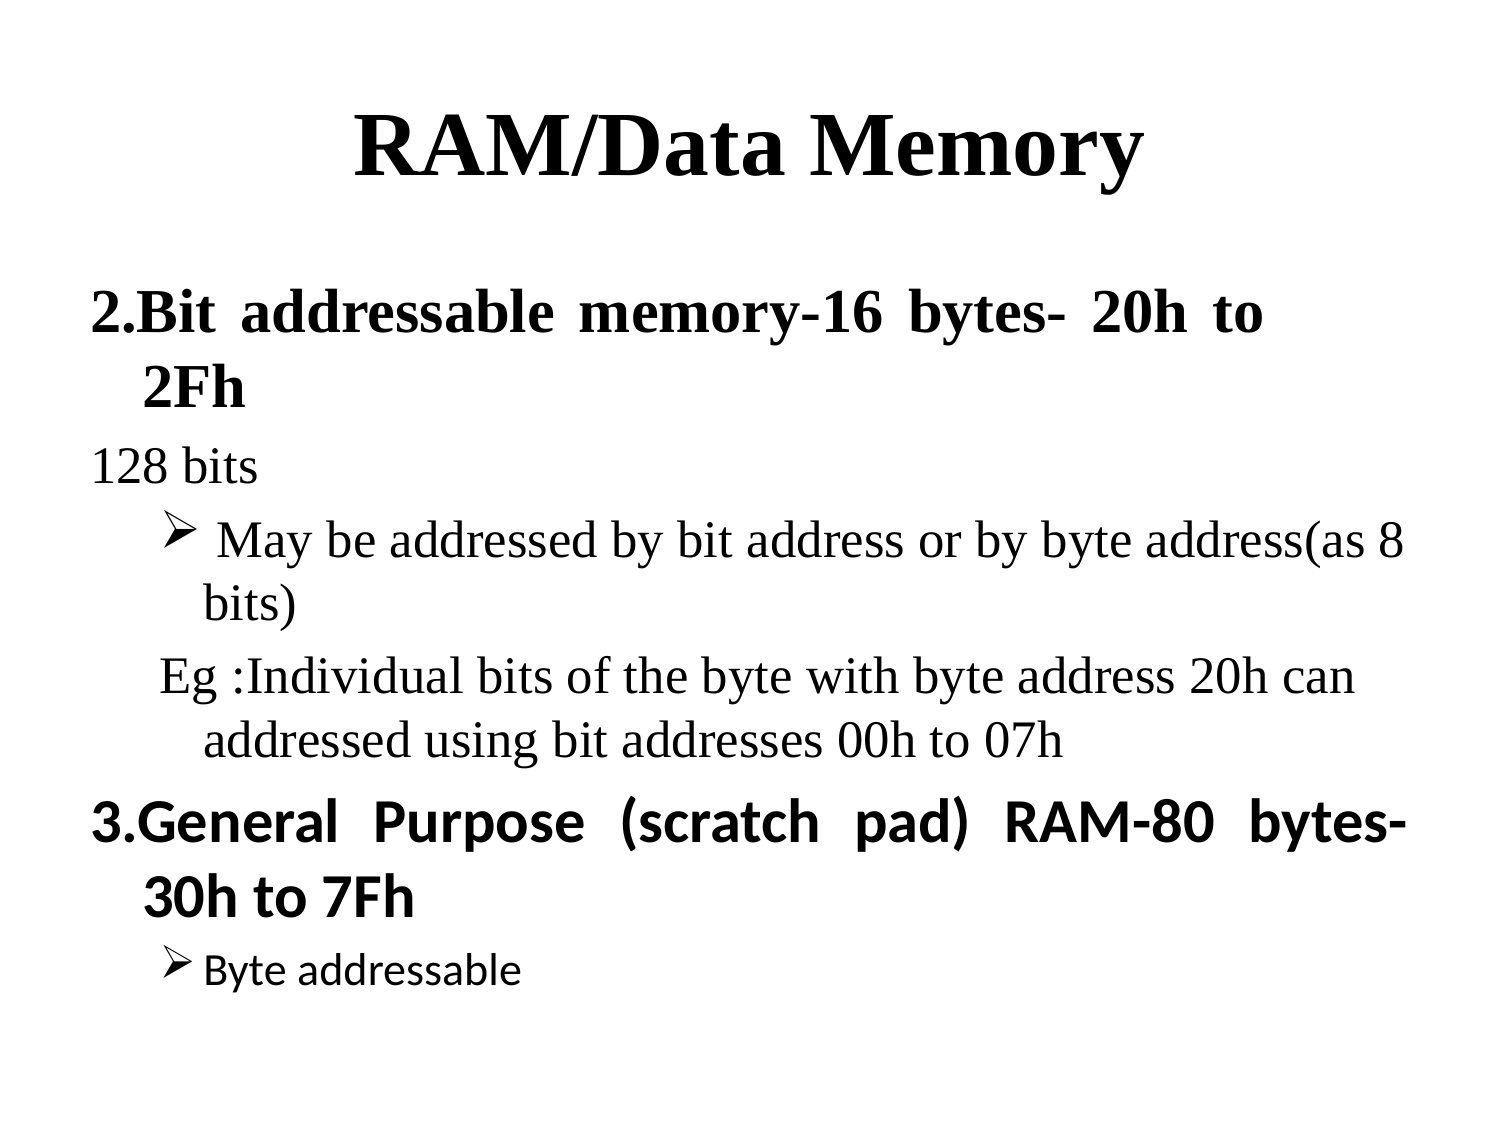

# RAM/Data Memory
2.Bit addressable memory-16 bytes- 20h to       2Fh
128 bits
 May be addressed by bit address or by byte address(as 8 bits)
Eg :Individual bits of the byte with byte address 20h can addressed using bit addresses 00h to 07h
3.General Purpose (scratch pad) RAM-80 bytes- 30h to 7Fh
Byte addressable